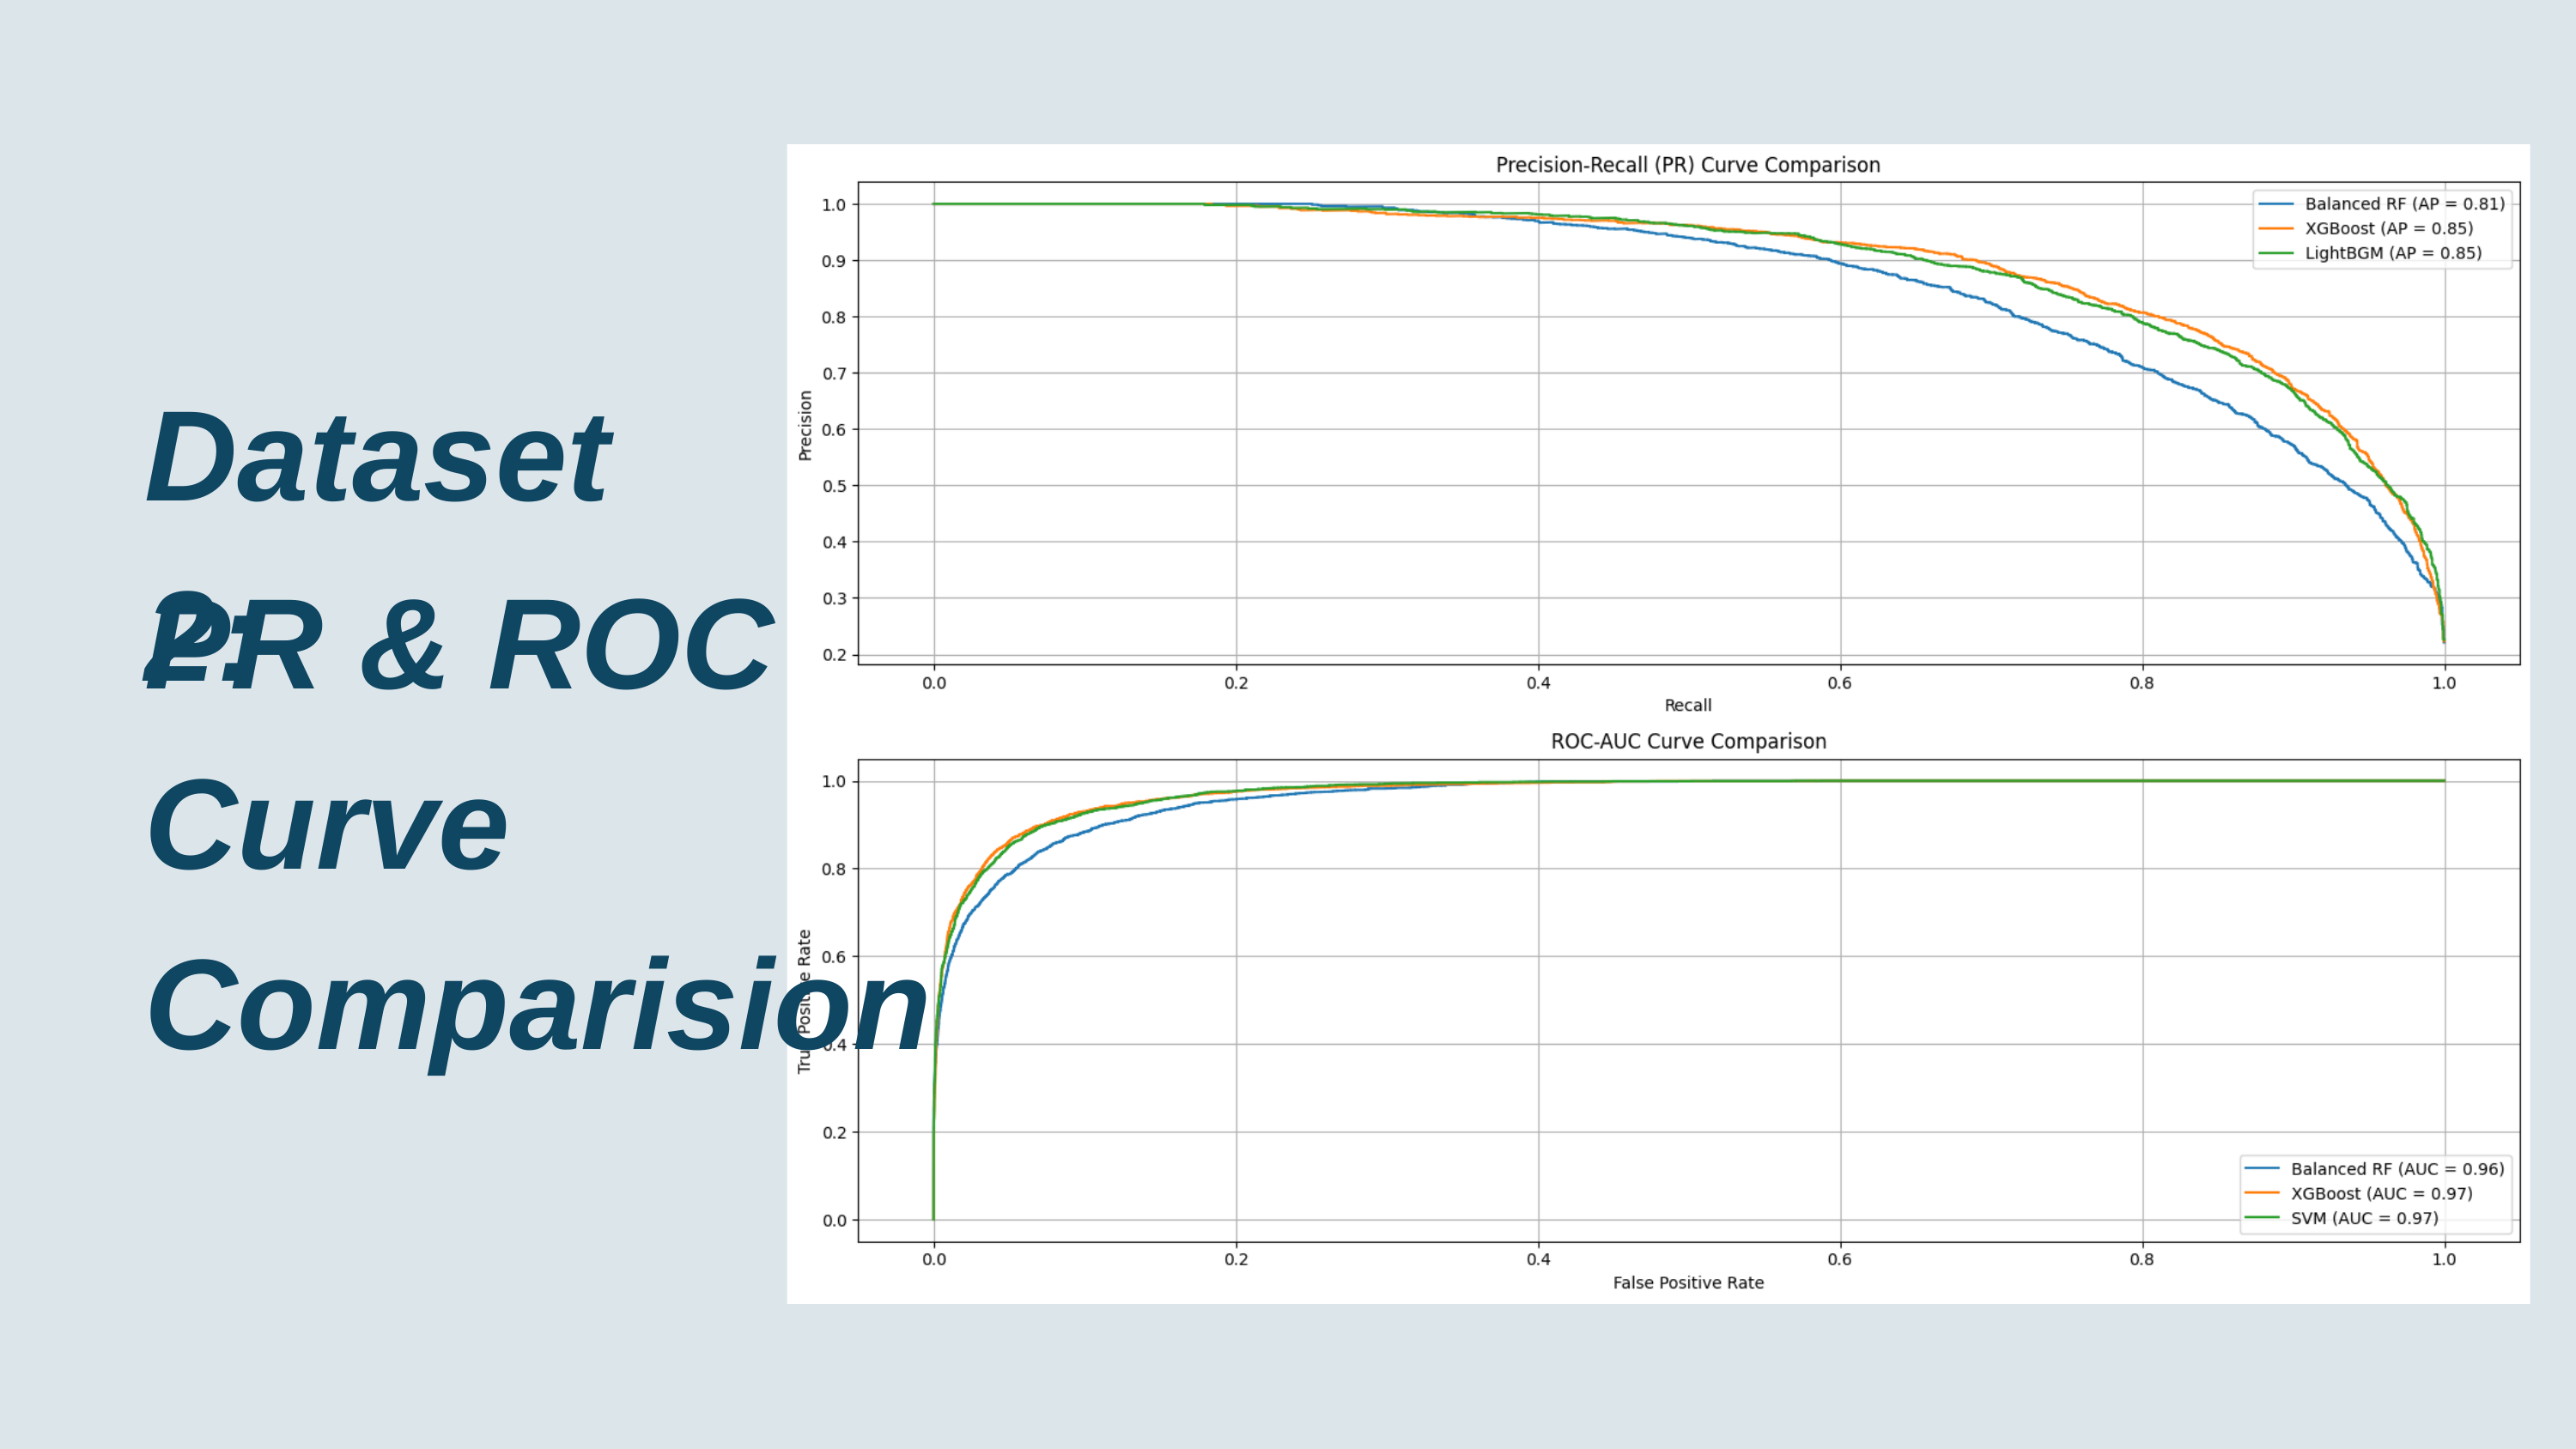

Dataset 2:
PR & ROC
Curve Comparision